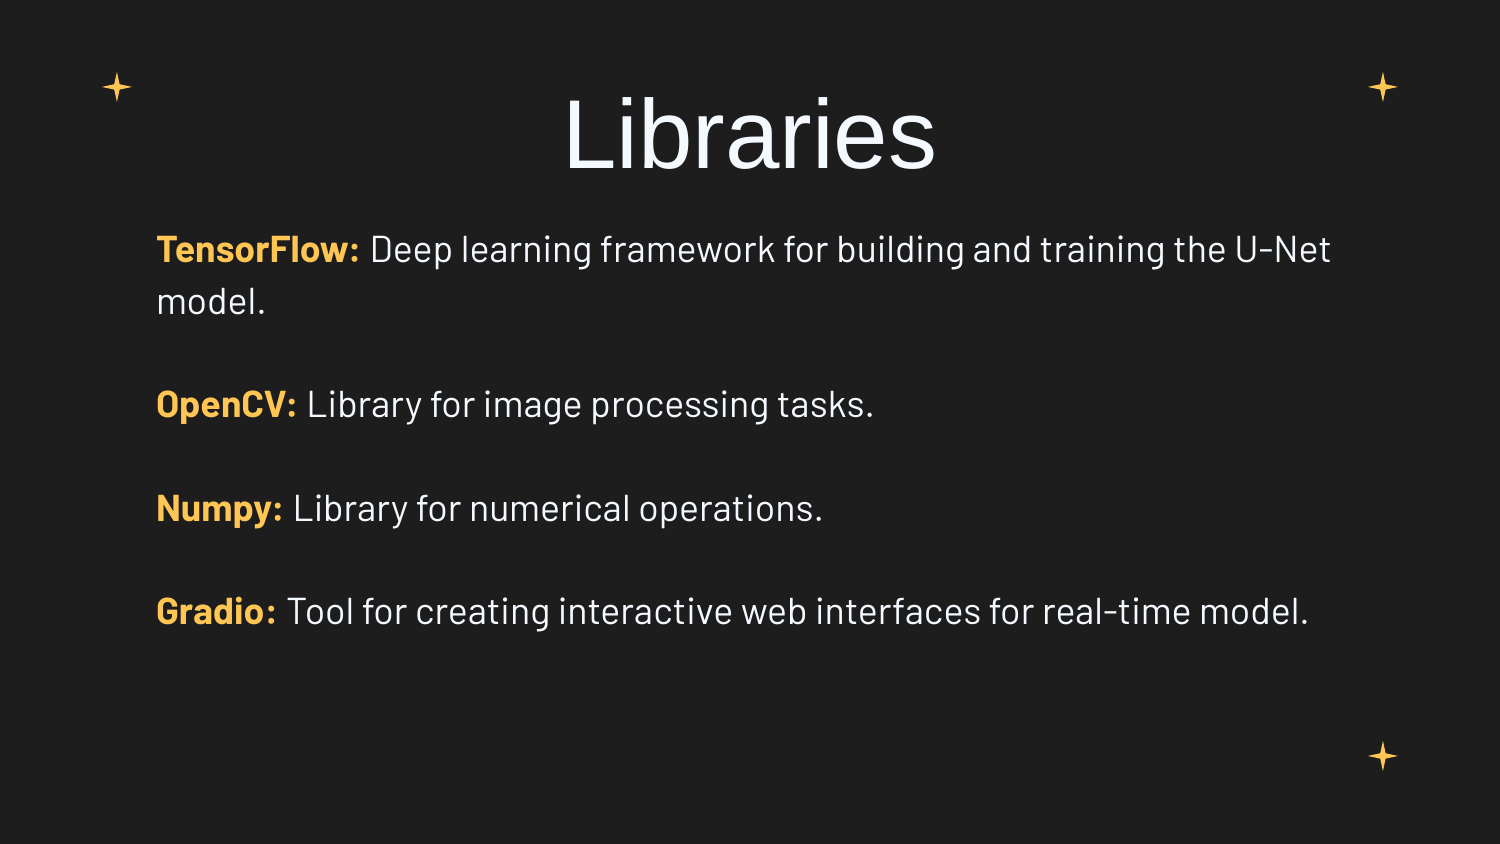

# Libraries
TensorFlow: Deep learning framework for building and training the U-Net model.

OpenCV: Library for image processing tasks.

Numpy: Library for numerical operations.

Gradio: Tool for creating interactive web interfaces for real-time model.